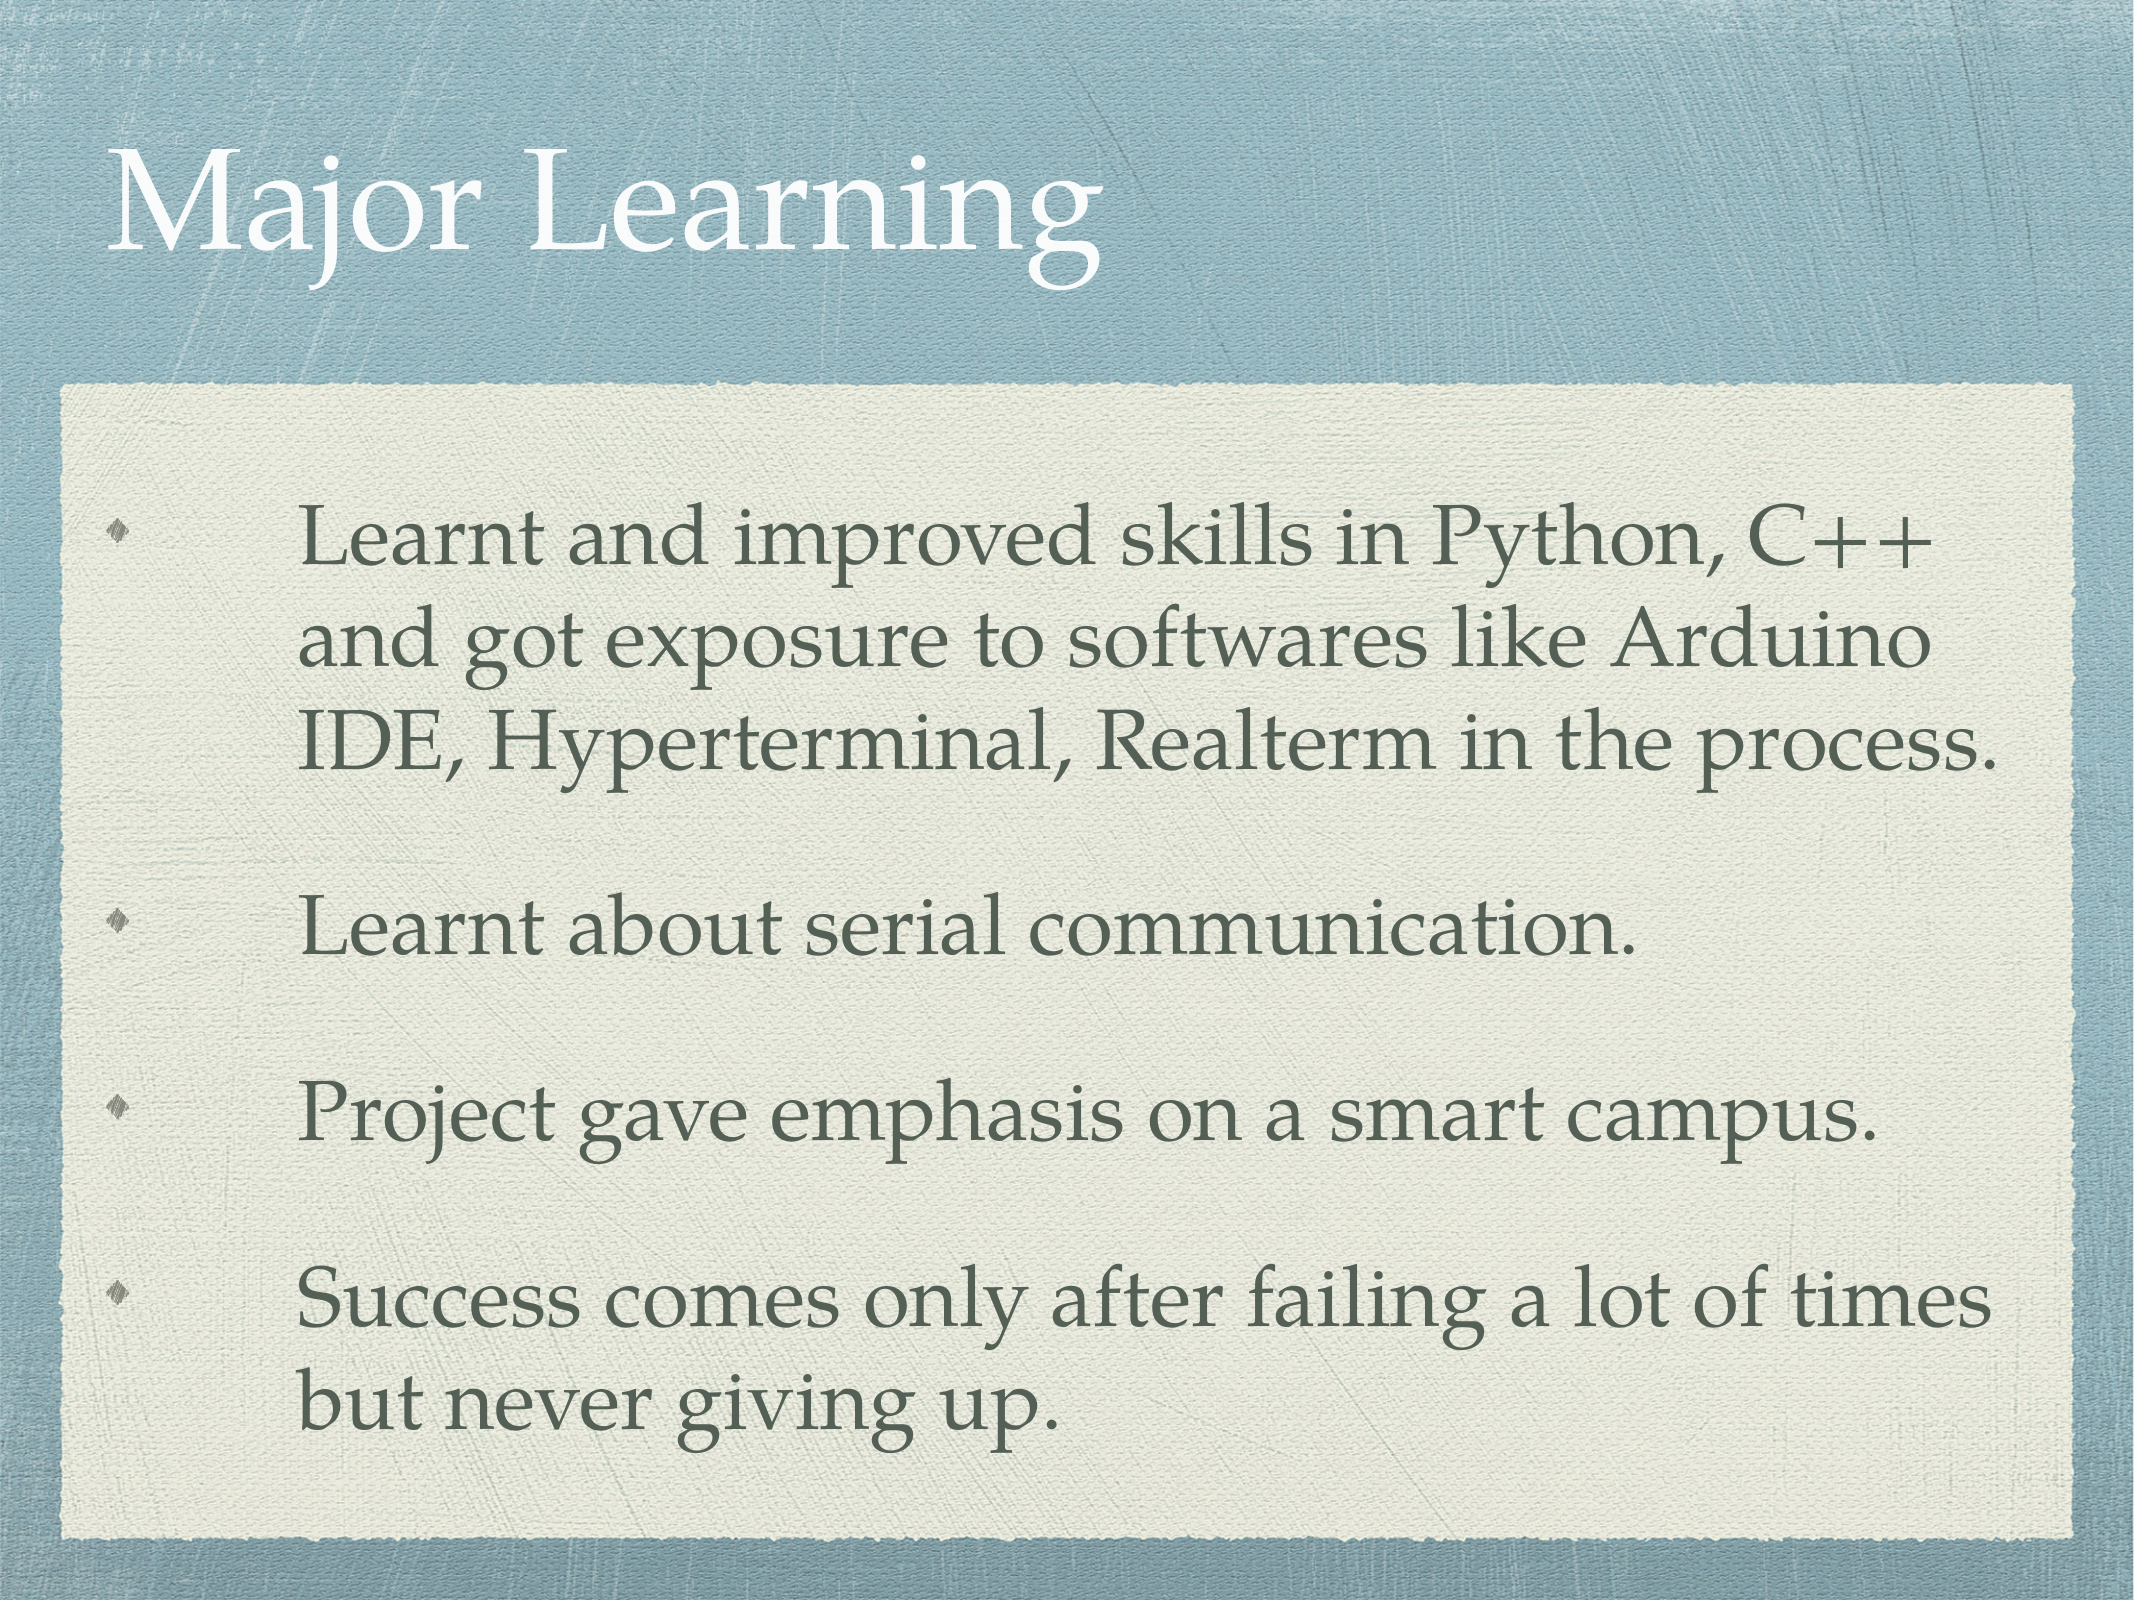

# Major Learning
Learnt and improved skills in Python, C++ and got exposure to softwares like Arduino IDE, Hyperterminal, Realterm in the process.
Learnt about serial communication.
Project gave emphasis on a smart campus.
Success comes only after failing a lot of times but never giving up.